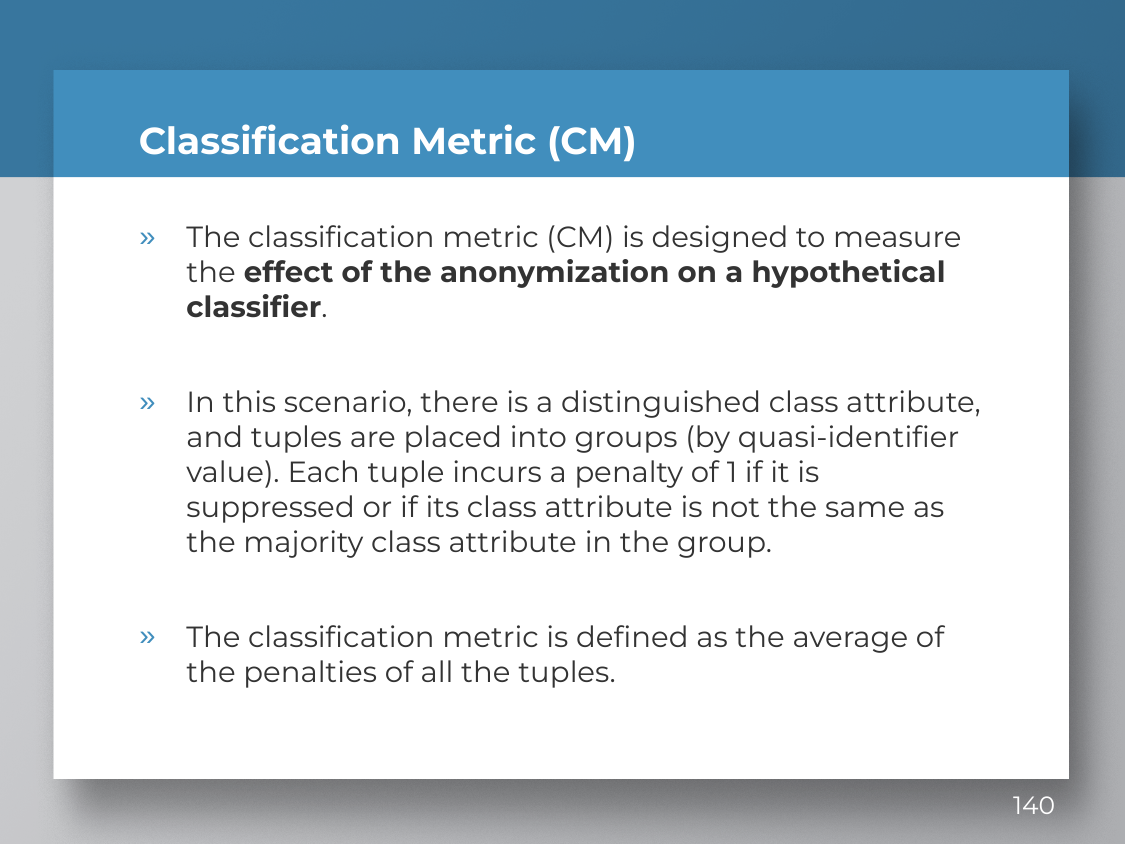

# Classification Metric (CM)
The classification metric (CM) is designed to measure the effect of the anonymization on a hypothetical classifier.

In this scenario, there is a distinguished class attribute, and tuples are placed into groups (by quasi-identifier value). Each tuple incurs a penalty of 1 if it is suppressed or if its class attribute is not the same as the majority class attribute in the group.

The classification metric is defined as the average of the penalties of all the tuples.

140